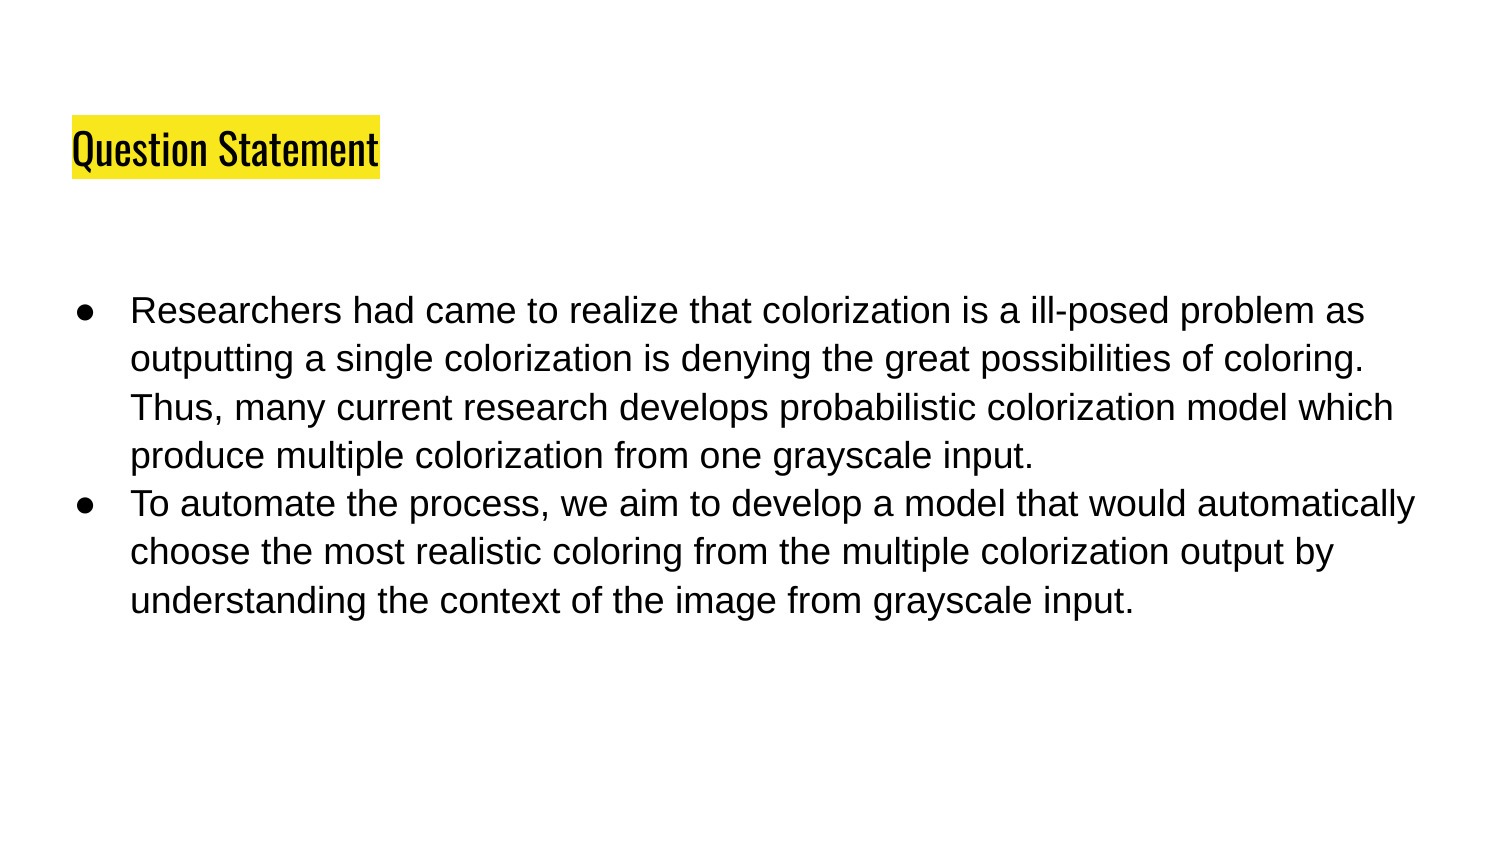

# Question Statement

Researchers had came to realize that colorization is a ill-posed problem as outputting a single colorization is denying the great possibilities of coloring. Thus, many current research develops probabilistic colorization model which produce multiple colorization from one grayscale input.
To automate the process, we aim to develop a model that would automatically choose the most realistic coloring from the multiple colorization output by understanding the context of the image from grayscale input.